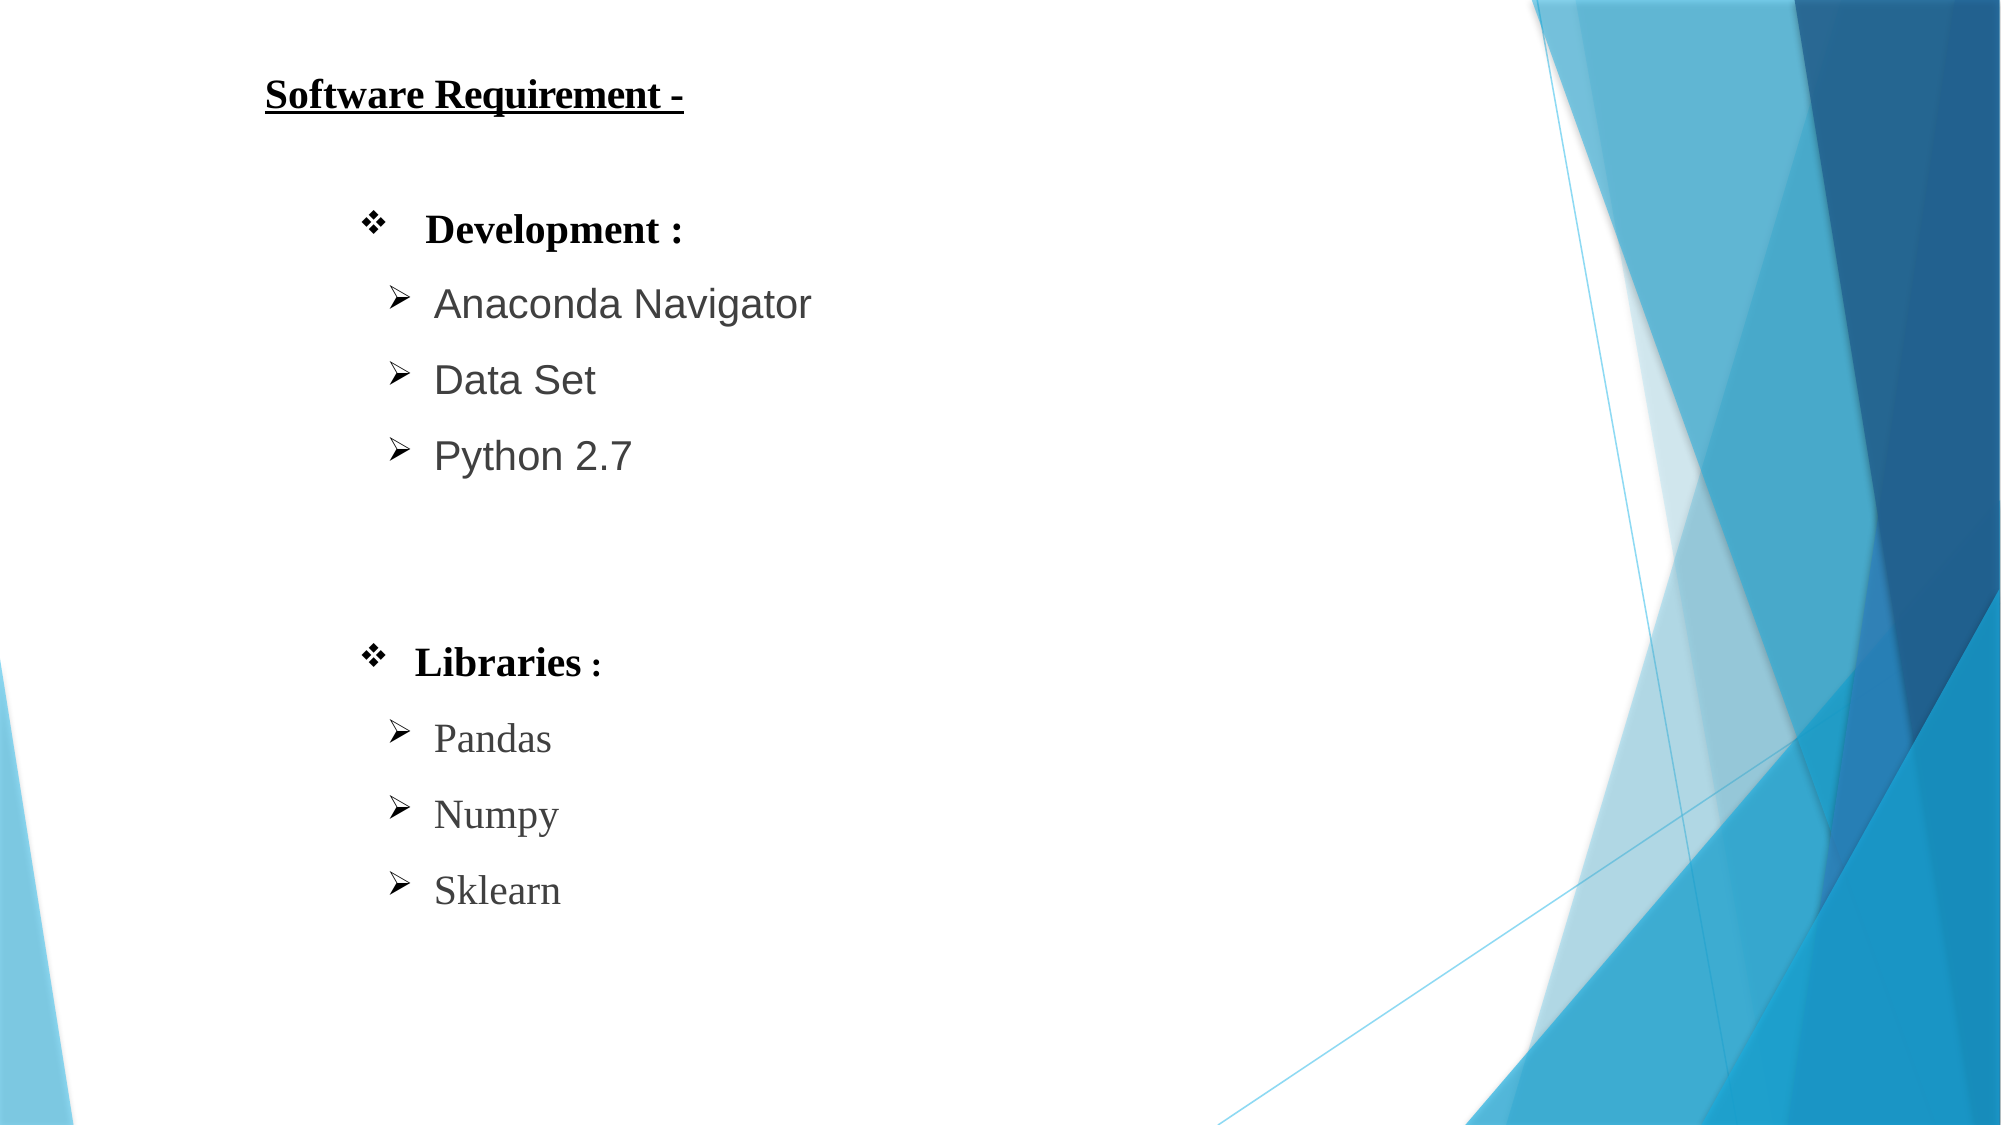

Software Requirement -

 Development :
Anaconda Navigator
Data Set
Python 2.7

Libraries :
Pandas
Numpy
Sklearn